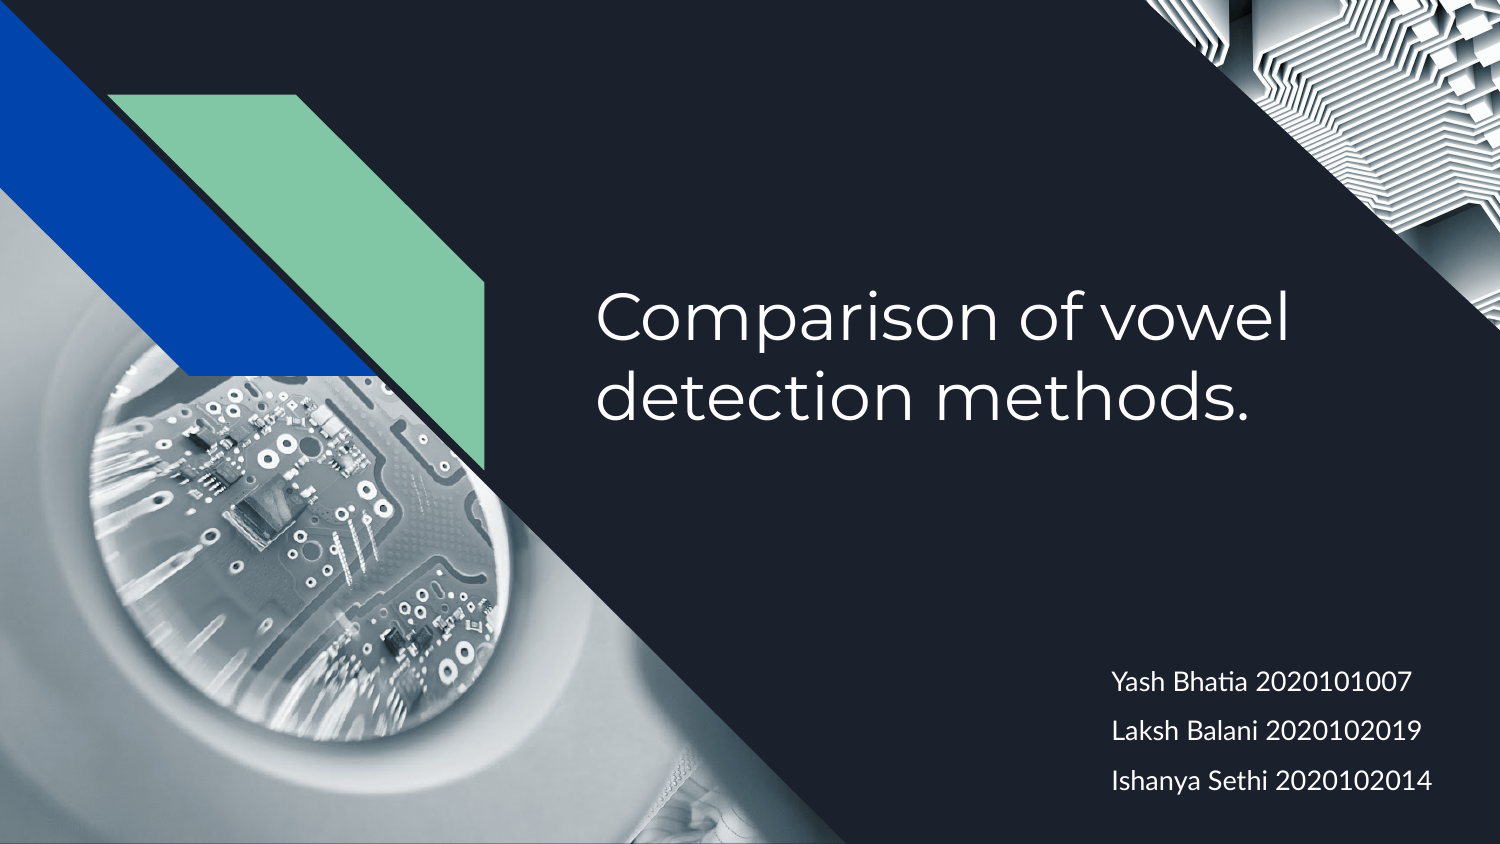

# Comparison of vowel detection methods.

Yash Bhatia 2020101007
Laksh Balani 2020102019
Ishanya Sethi 2020102014